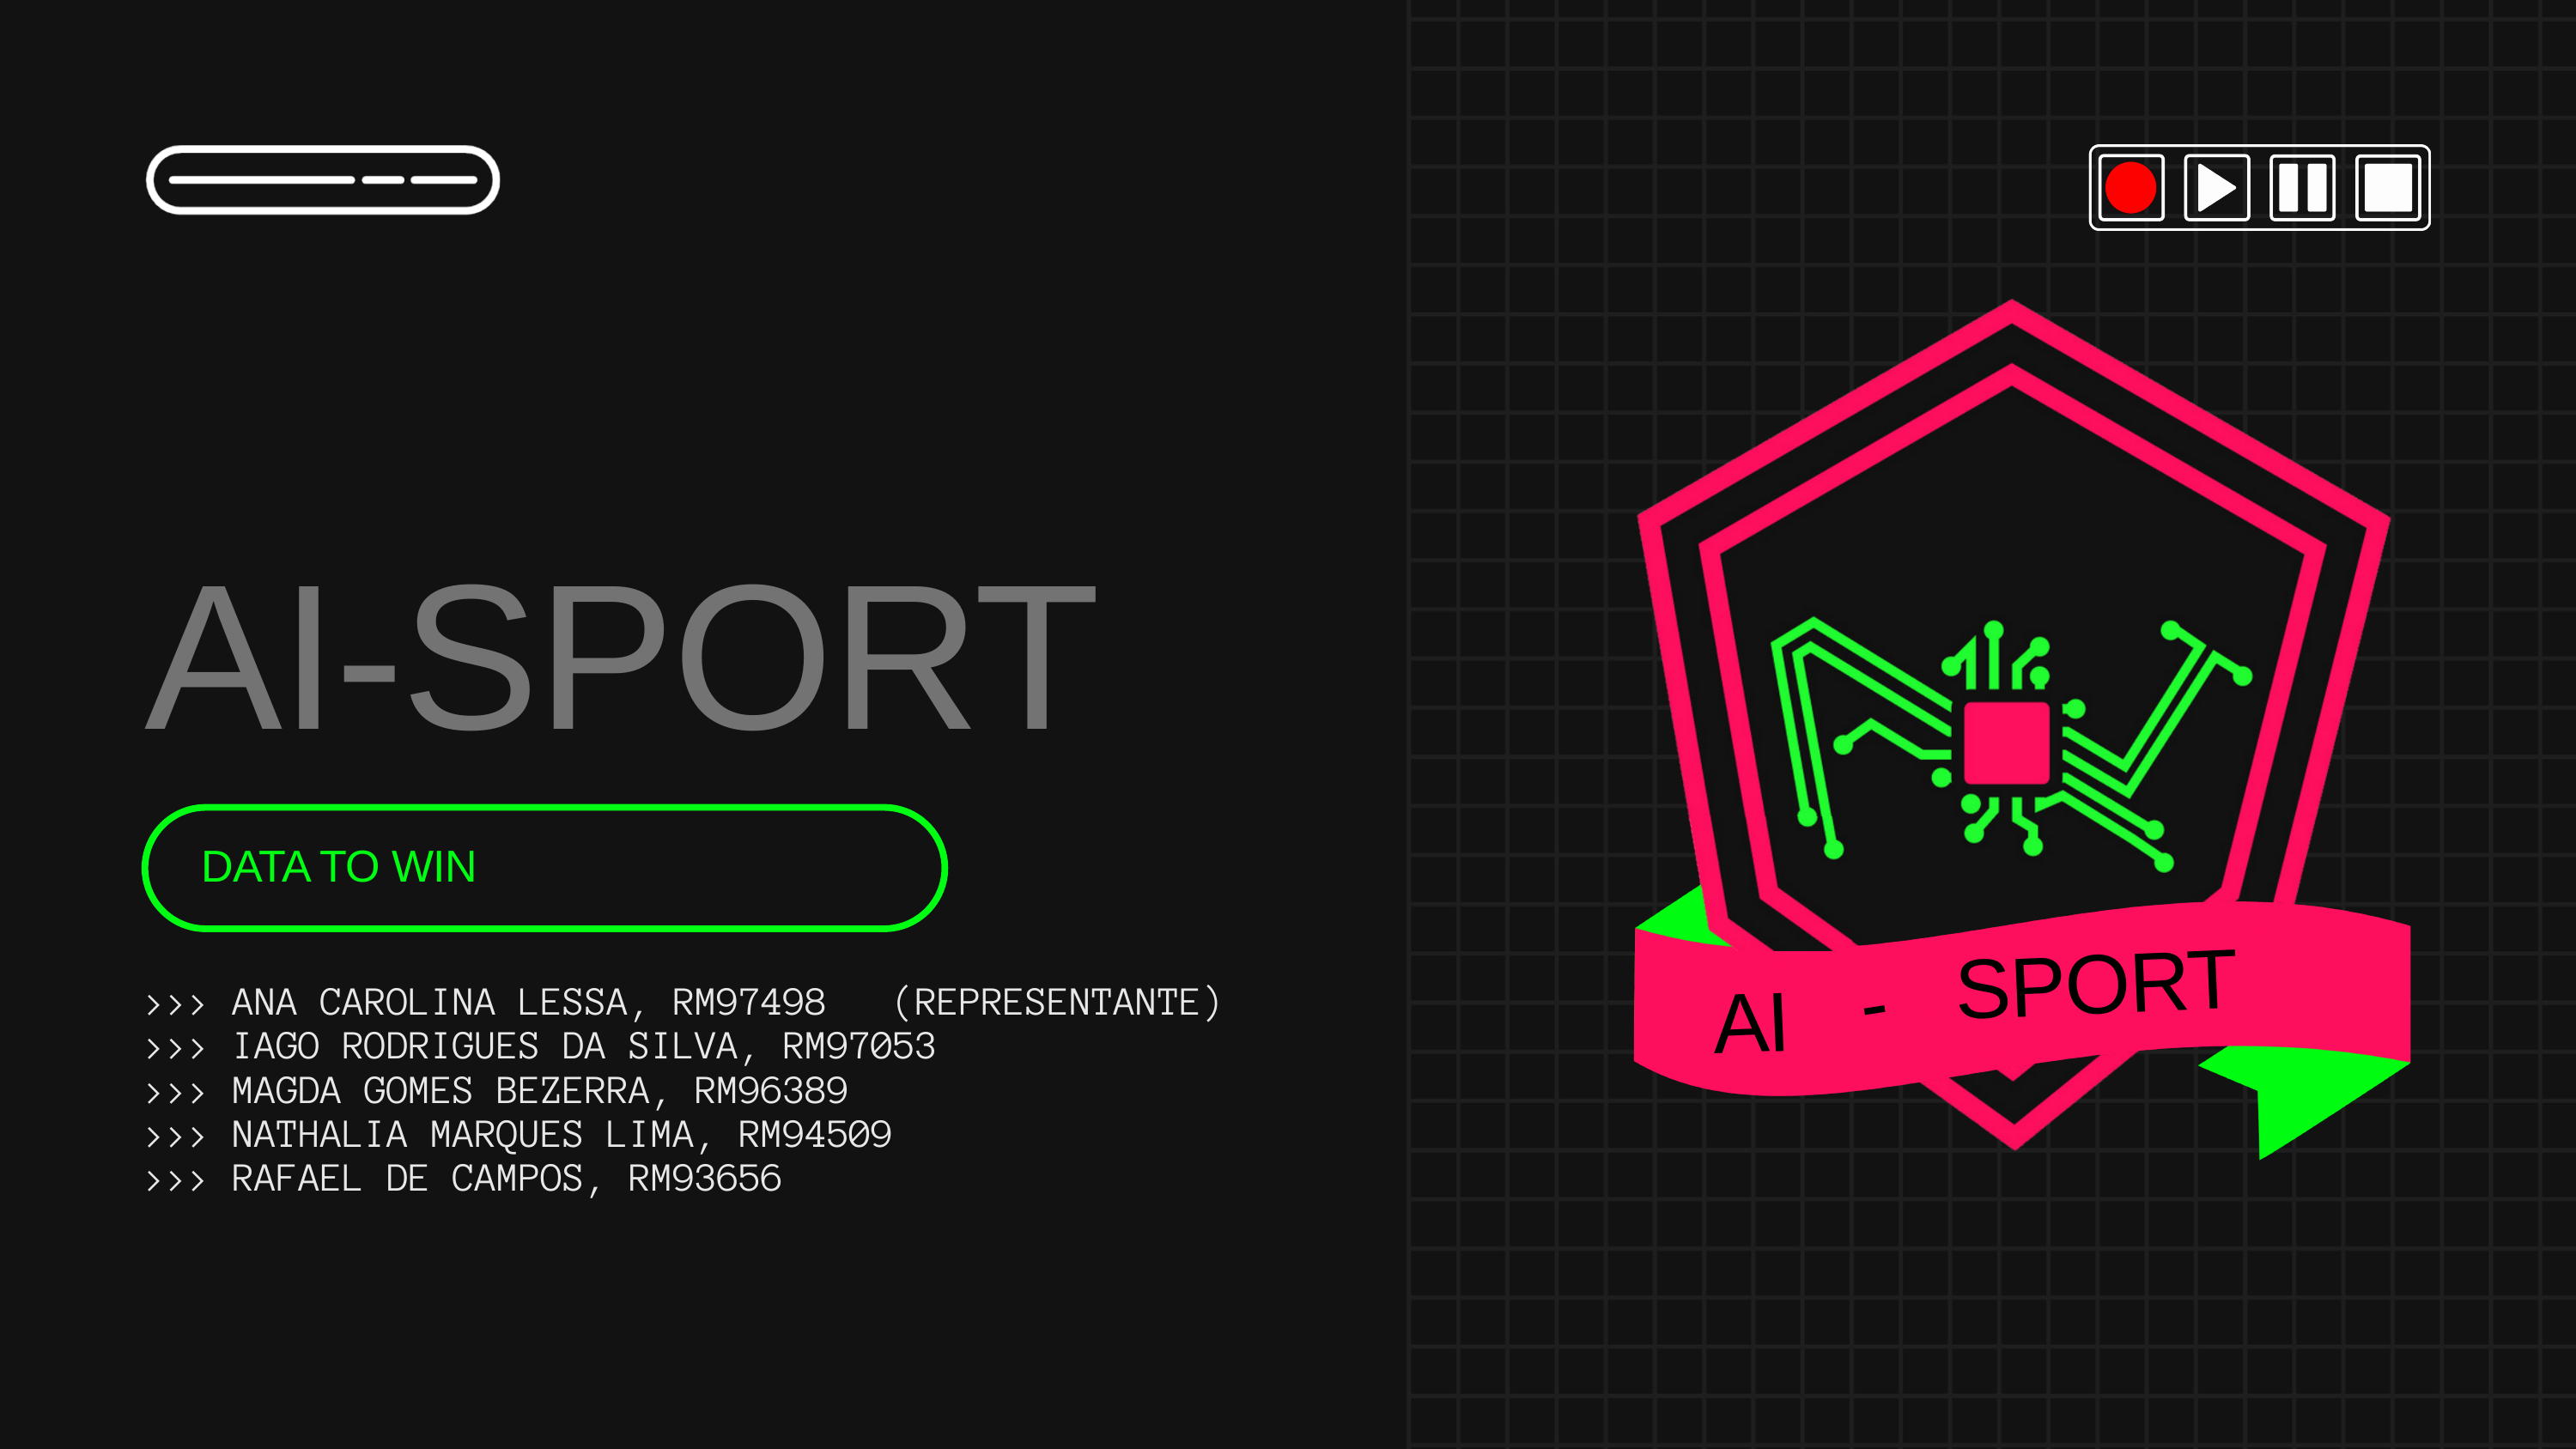

AI-SPORT

DATA TO WIN
SPORT
-
>>> ANA CAROLINA LESSA, RM97498   (REPRESENTANTE)
>>> IAGO RODRIGUES DA SILVA, RM97053
>>> MAGDA GOMES BEZERRA, RM96389
>>> NATHALIA MARQUES LIMA, RM94509
>>> RAFAEL DE CAMPOS, RM93656
AI